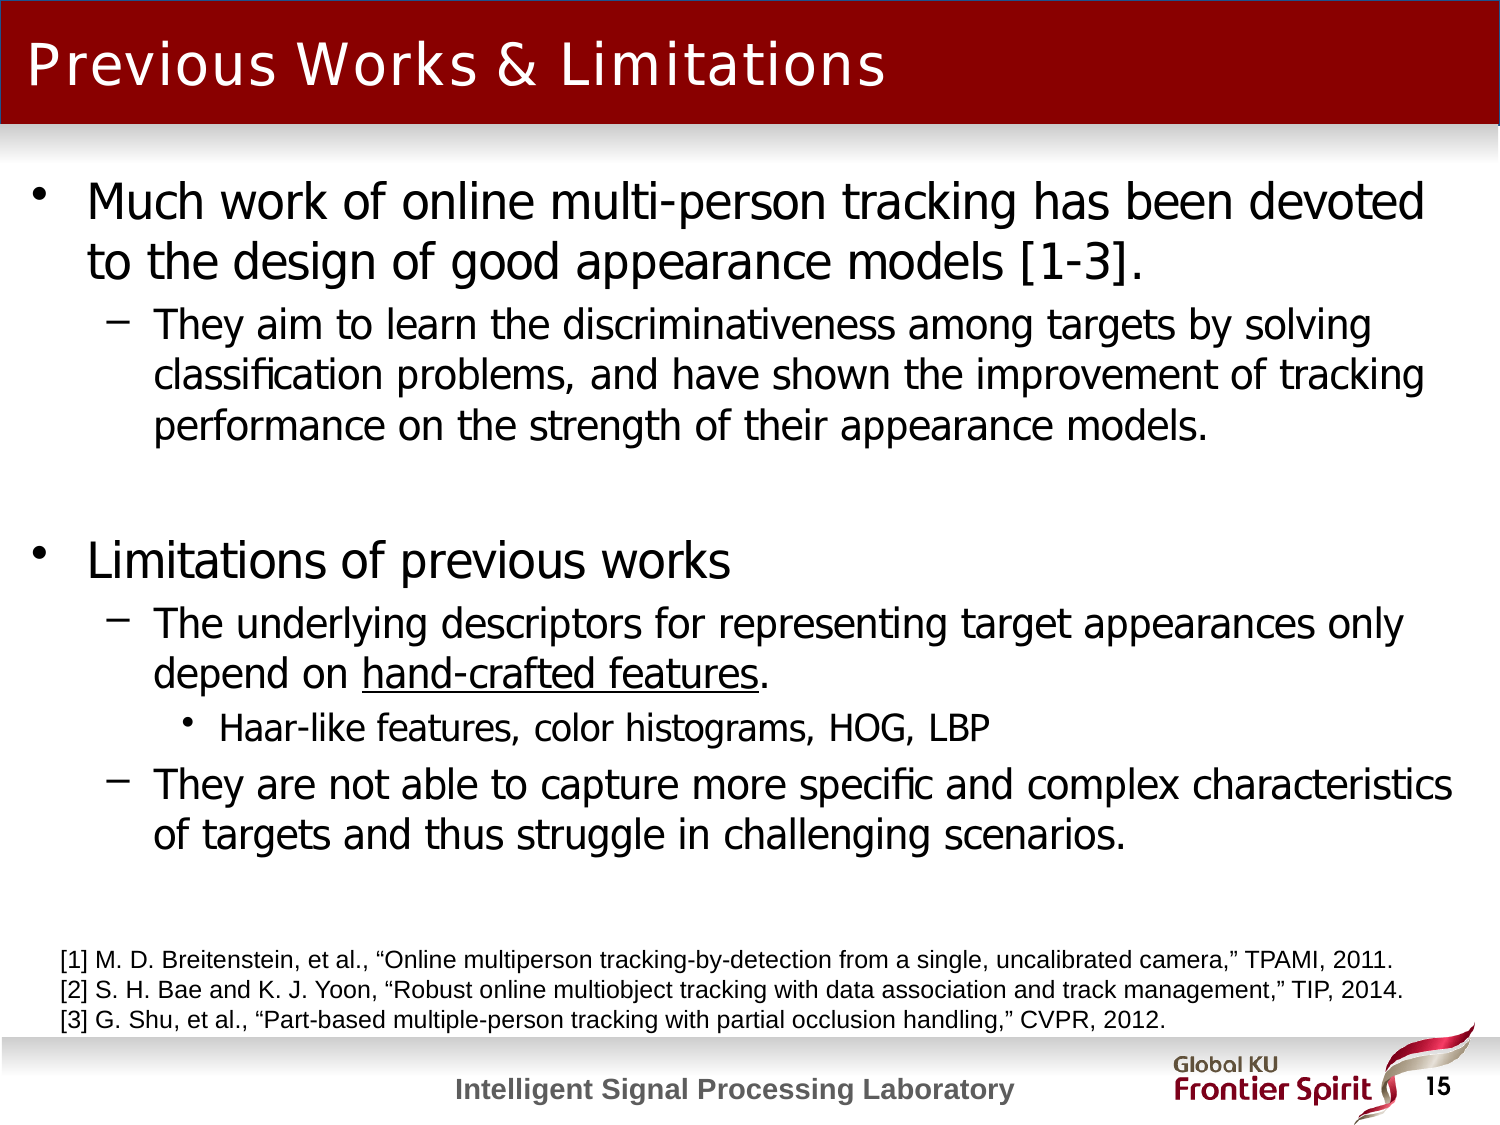

# Previous Works & Limitations
Much work of online multi-person tracking has been devoted to the design of good appearance models [1-3].
They aim to learn the discriminativeness among targets by solving classification problems, and have shown the improvement of tracking performance on the strength of their appearance models.

Limitations of previous works
The underlying descriptors for representing target appearances only depend on hand-crafted features.
Haar-like features, color histograms, HOG, LBP
They are not able to capture more specific and complex characteristics of targets and thus struggle in challenging scenarios.
[1] M. D. Breitenstein, et al., “Online multiperson tracking-by-detection from a single, uncalibrated camera,” TPAMI, 2011.
[2] S. H. Bae and K. J. Yoon, “Robust online multiobject tracking with data association and track management,” TIP, 2014.
[3] G. Shu, et al., “Part-based multiple-person tracking with partial occlusion handling,” CVPR, 2012.
 15